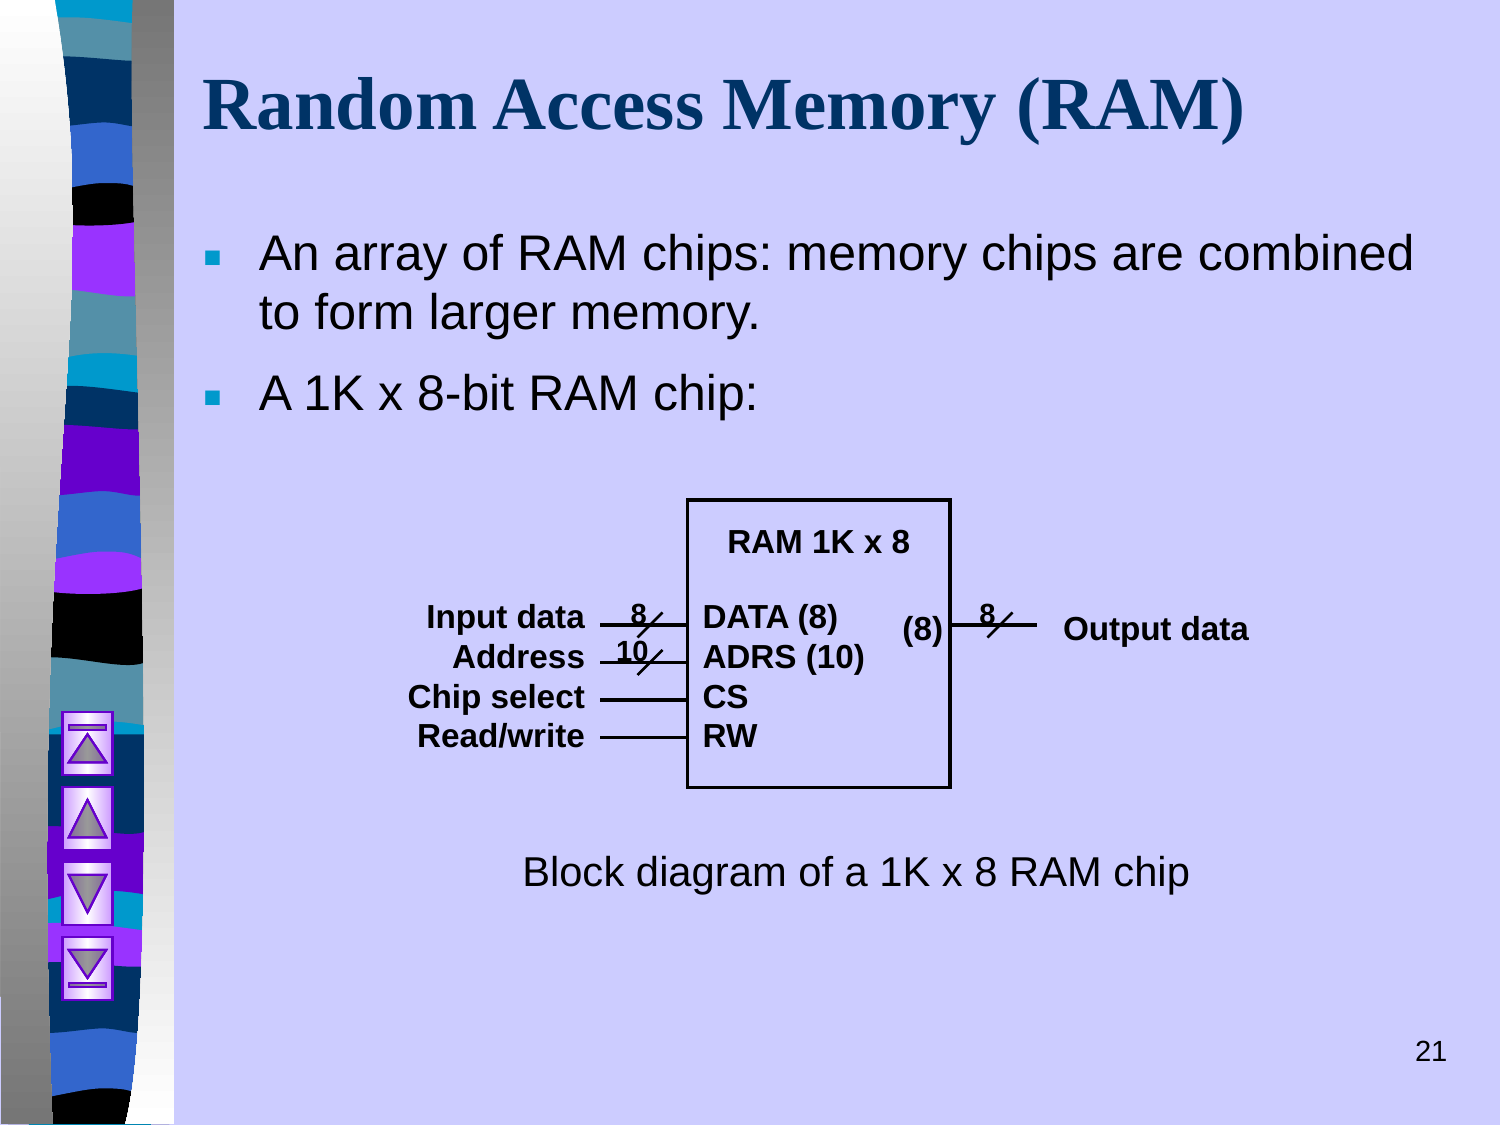

# Random Access Memory (RAM)
An array of RAM chips: memory chips are combined to form larger memory.
A 1K x 8-bit RAM chip:

RAM 1K x 8
Input data
Address
Chip select
Read/write
8
DATA (8)
ADRS (10)
CS
RW
8
(8)
Output data
10

Block diagram of a 1K x 8 RAM chip

21